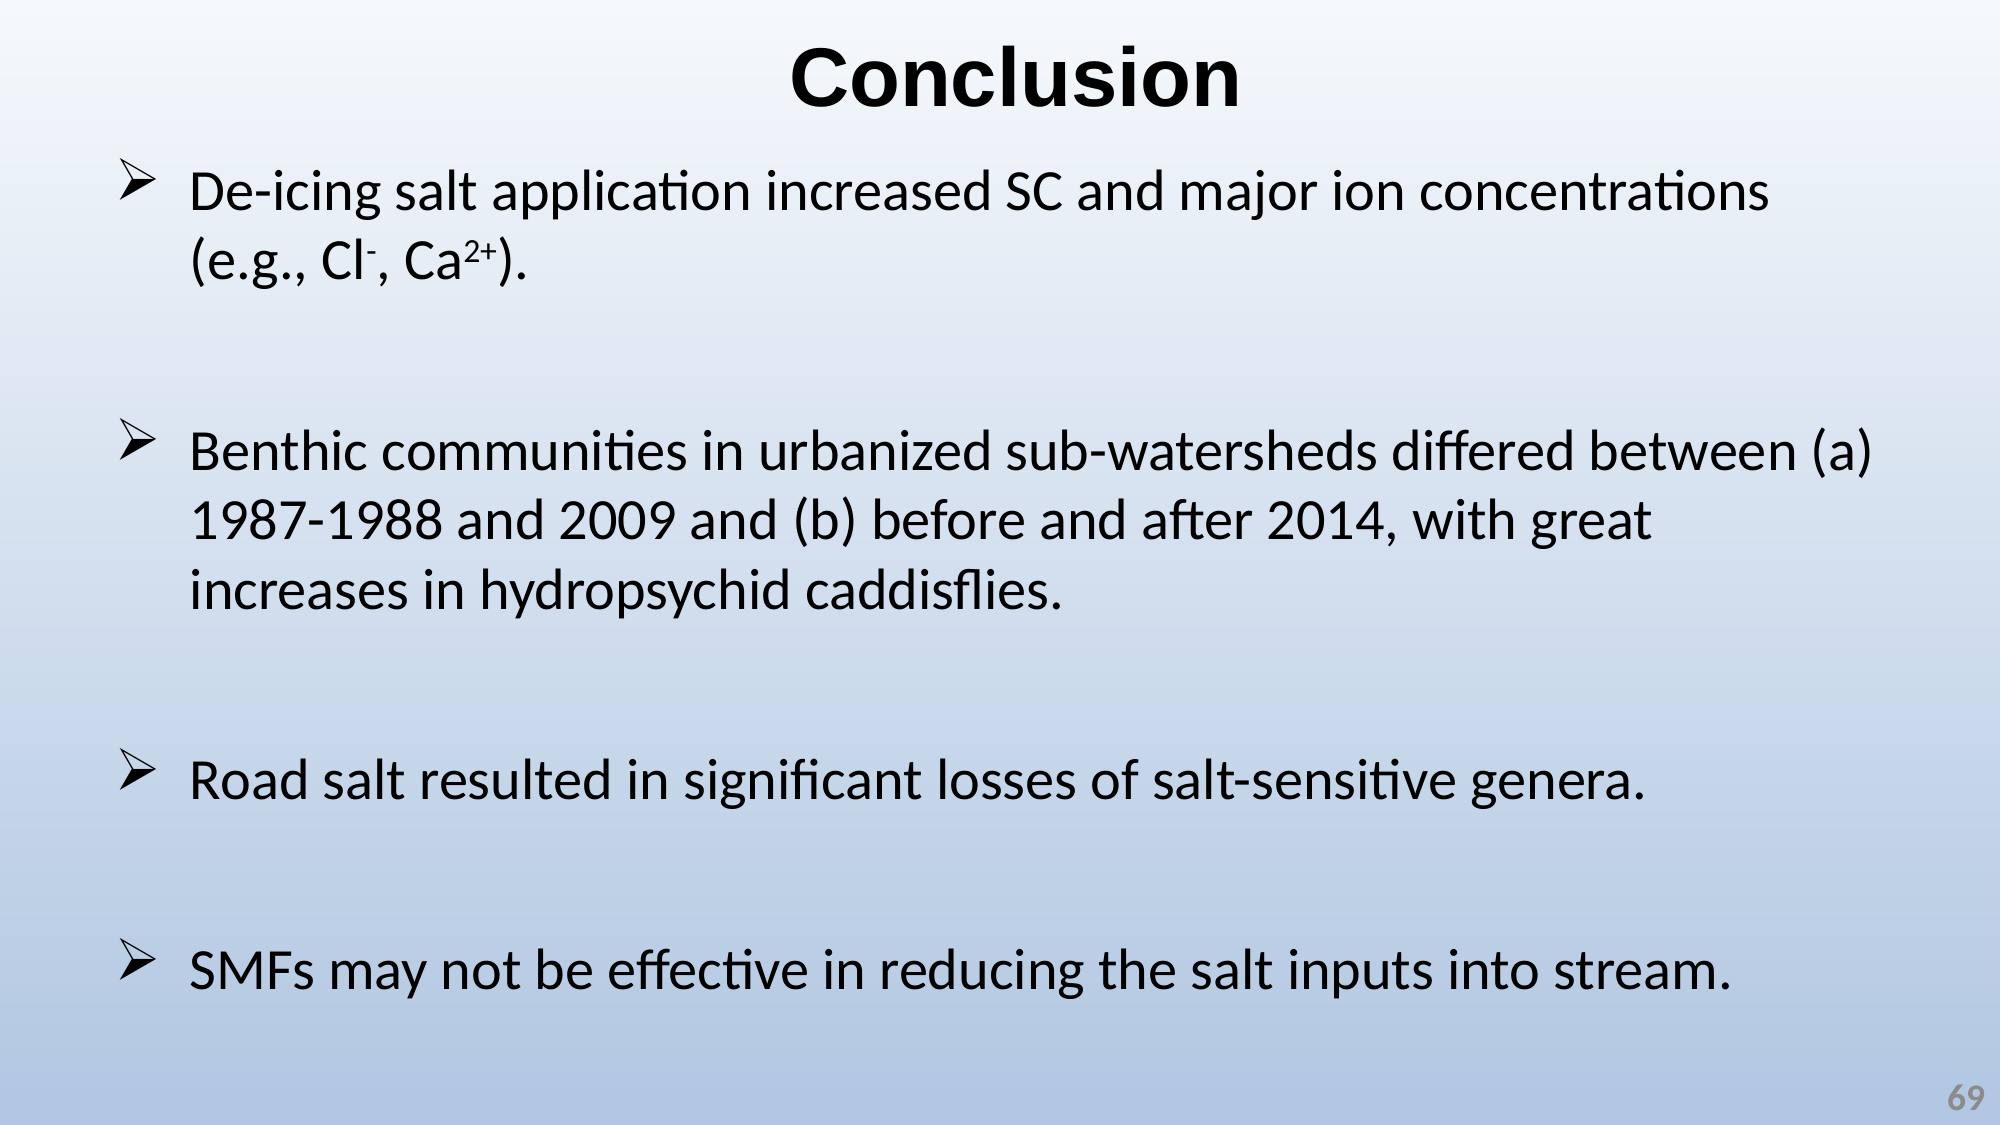

Conclusion
De-icing salt application increased SC and major ion concentrations (e.g., Cl-, Ca2+).

Benthic communities in urbanized sub-watersheds differed between (a) 1987-1988 and 2009 and (b) before and after 2014, with great increases in hydropsychid caddisflies.

Road salt resulted in significant losses of salt-sensitive genera.

SMFs may not be effective in reducing the salt inputs into stream.
69